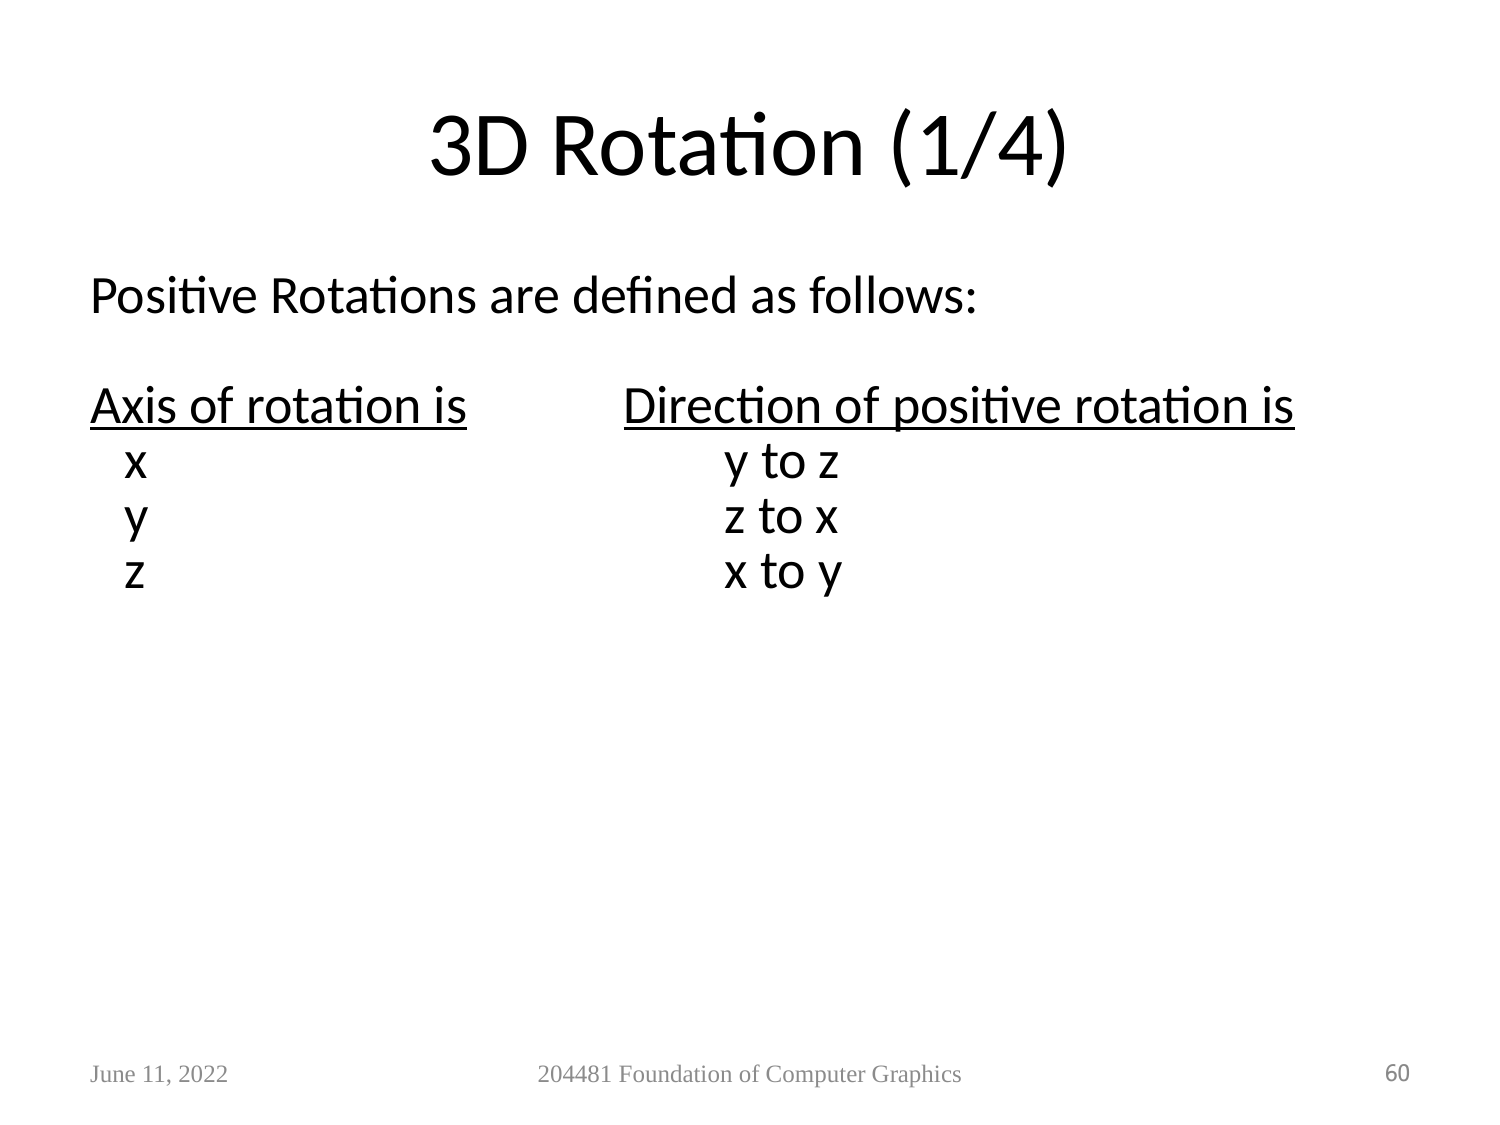

# 3D Rotation (1/4)
Positive Rotations are defined as follows:

Axis of rotation is	    Direction of positive rotation is
	x				y to z
	y				z to x
	z				x to y
June 11, 2022
204481 Foundation of Computer Graphics
60